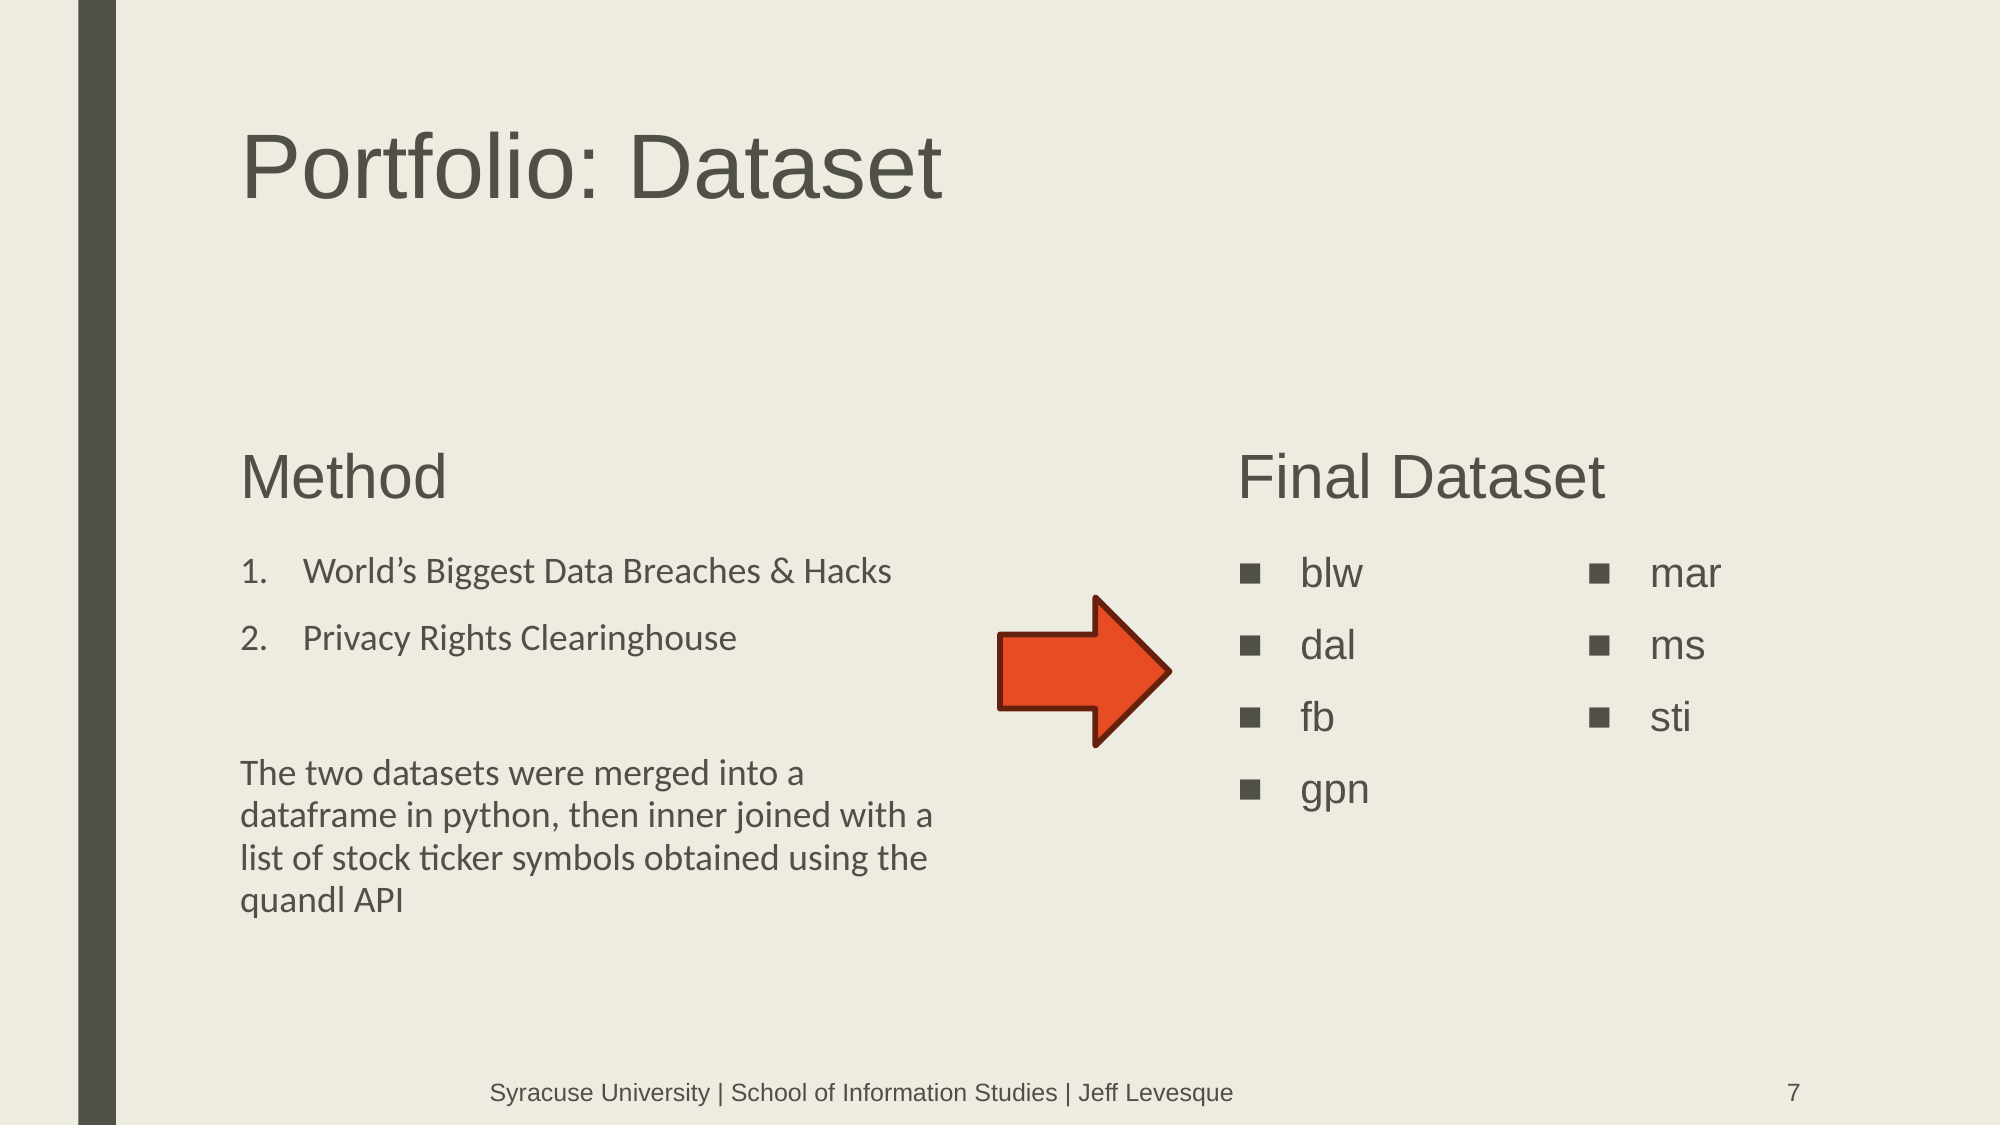

# Portfolio: Dataset
Method
Final Dataset
World’s Biggest Data Breaches & Hacks
Privacy Rights Clearinghouse

The two datasets were merged into a dataframe in python, then inner joined with a list of stock ticker symbols obtained using the quandl API
blw
dal
fb
gpn
mar
ms
sti

Syracuse University | School of Information Studies | Jeff Levesque
7